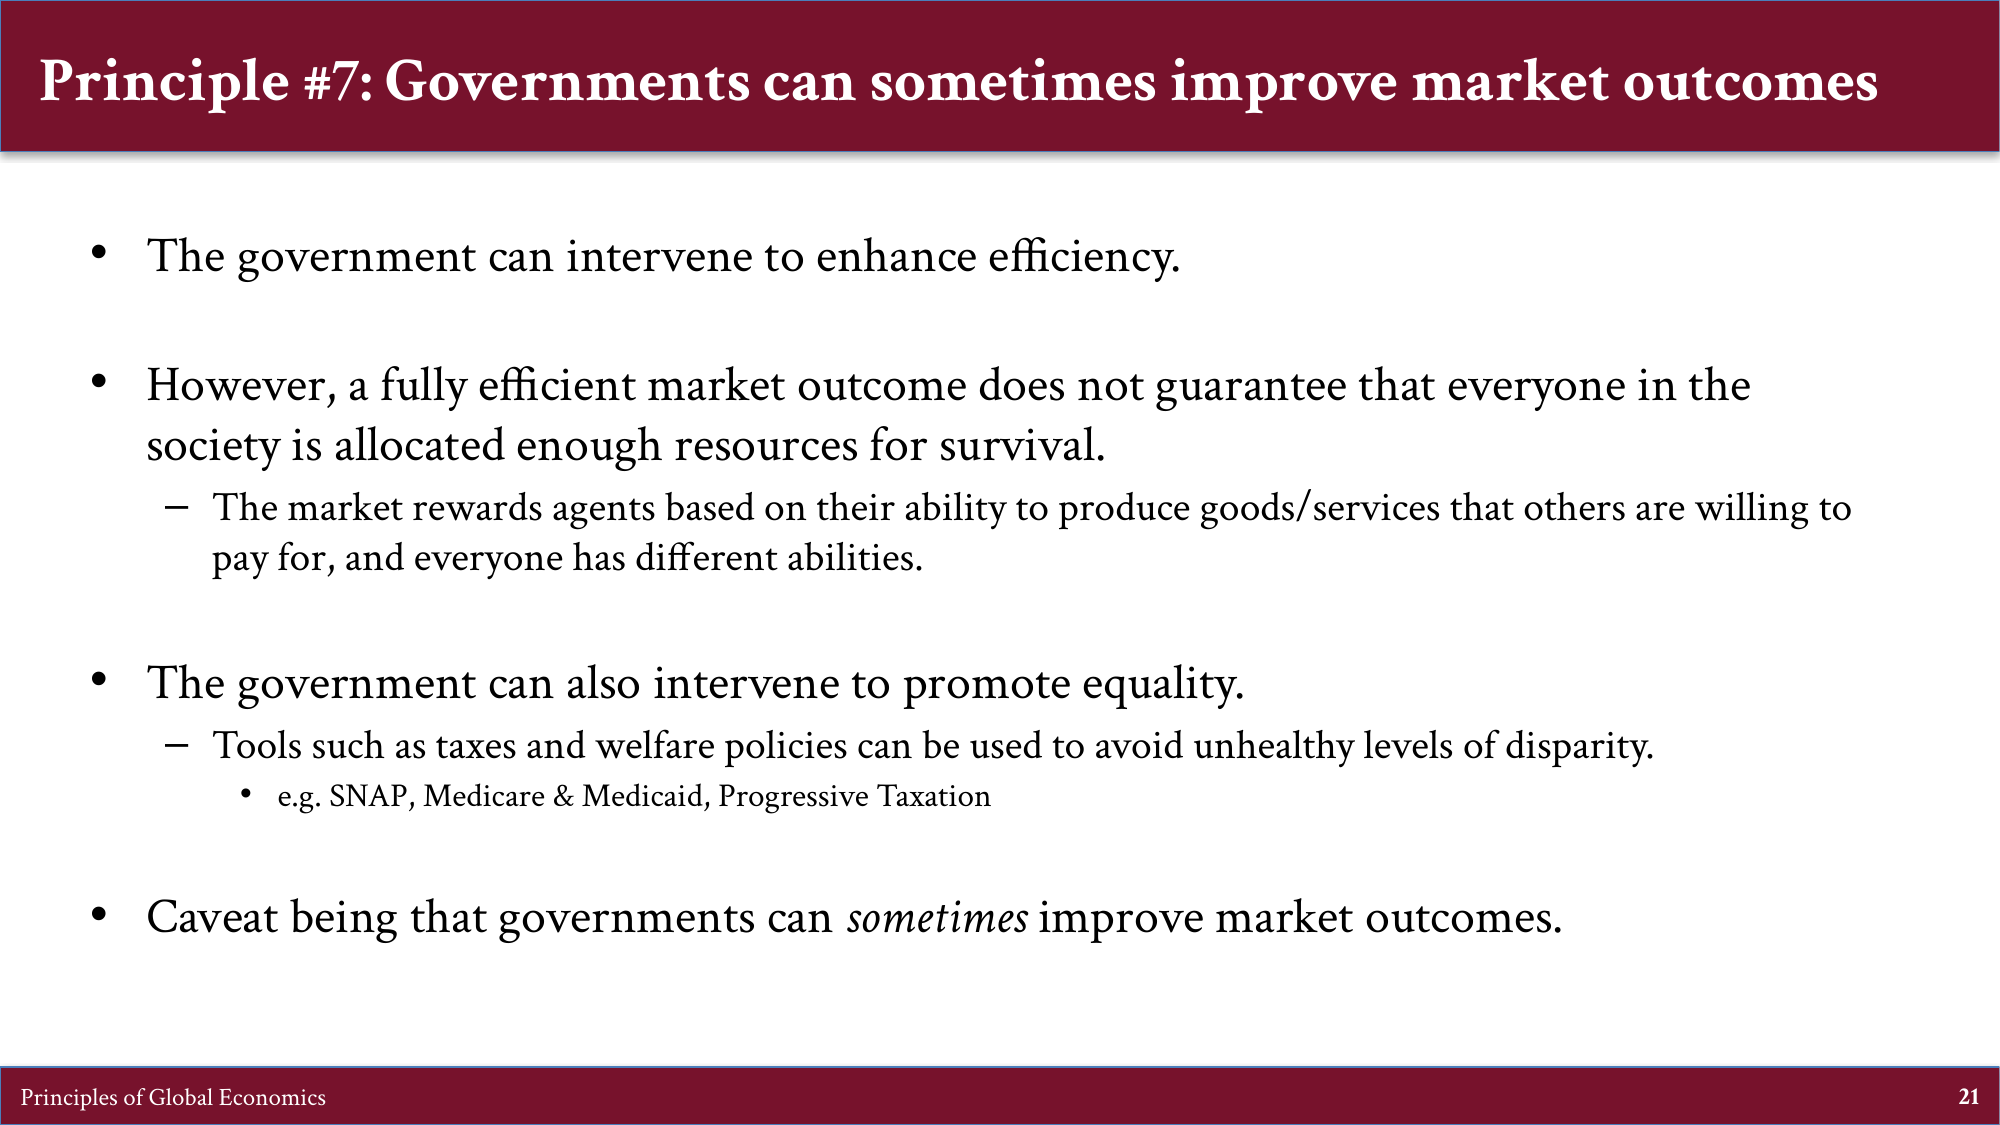

# Principle #7: Governments can sometimes improve market outcomes
The government can intervene to enhance efficiency.

However, a fully efficient market outcome does not guarantee that everyone in the society is allocated enough resources for survival.
The market rewards agents based on their ability to produce goods/services that others are willing to pay for, and everyone has different abilities.

The government can also intervene to promote equality.
Tools such as taxes and welfare policies can be used to avoid unhealthy levels of disparity.
e.g. SNAP, Medicare & Medicaid, Progressive Taxation

Caveat being that governments can sometimes improve market outcomes.

 Principles of Global Economics
21